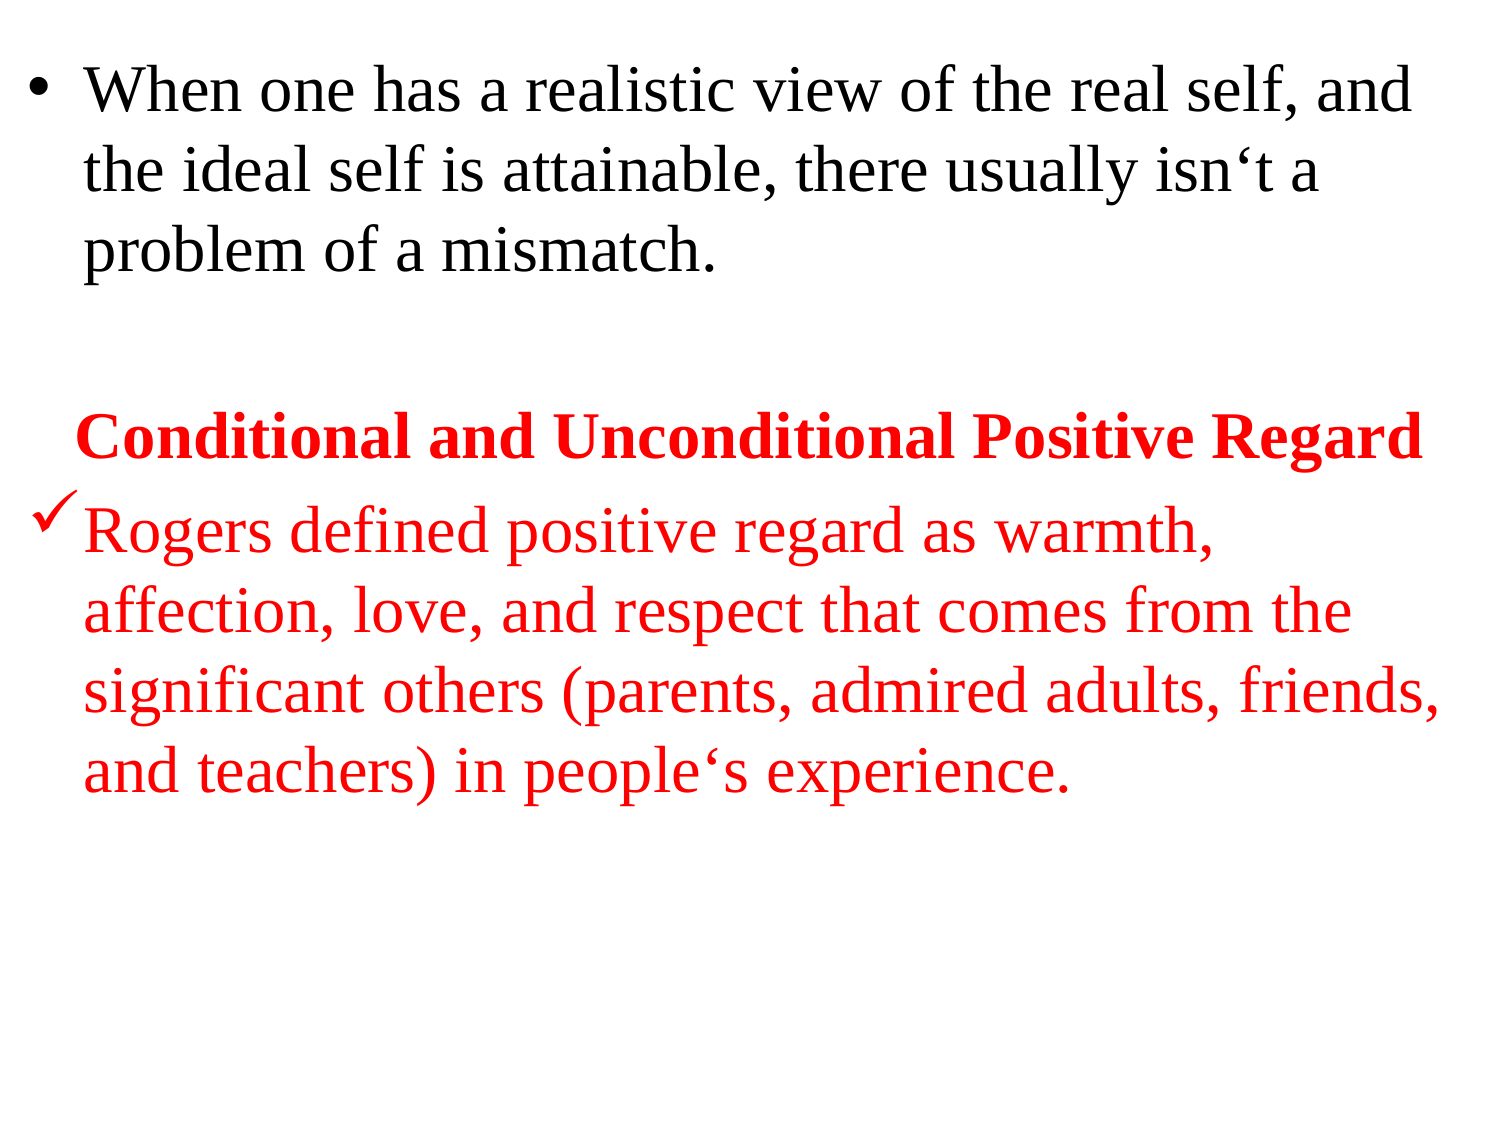

When one has a realistic view of the real self, and the ideal self is attainable, there usually isn‘t a problem of a mismatch.

Conditional and Unconditional Positive Regard
Rogers defined positive regard as warmth, affection, love, and respect that comes from the significant others (parents, admired adults, friends, and teachers) in people‘s experience.